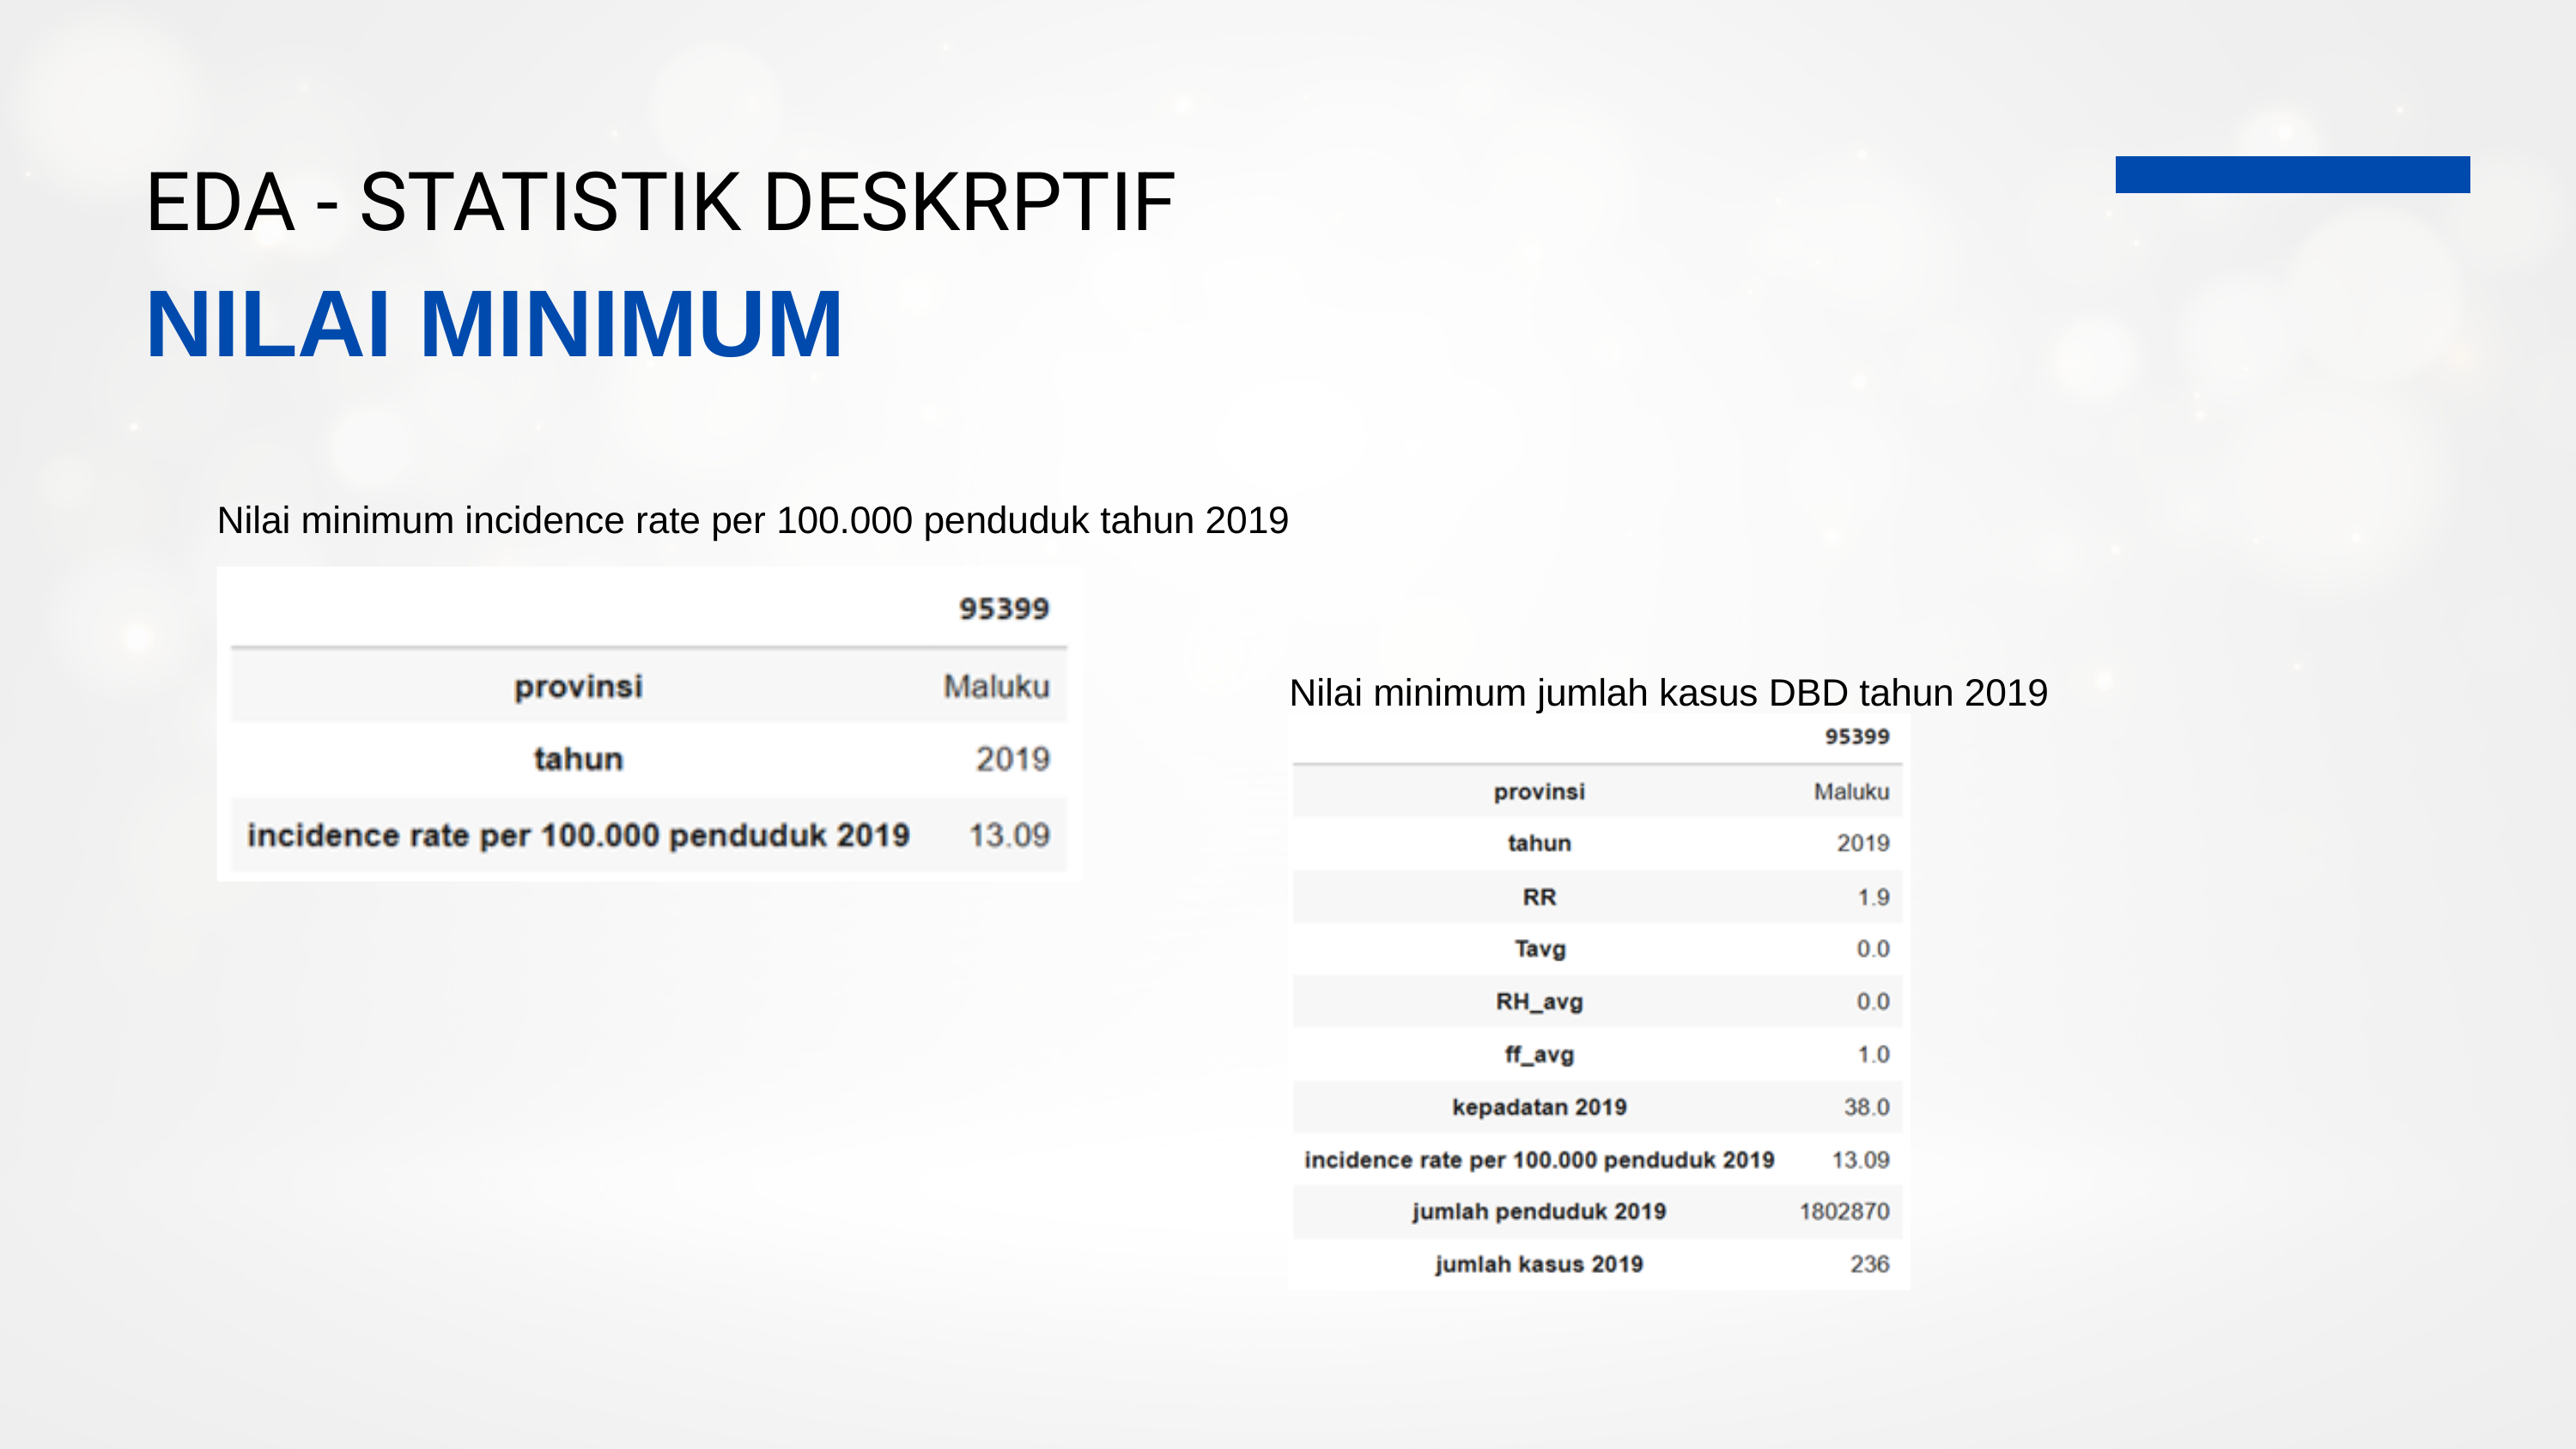

EDA - STATISTIK DESKRPTIF

NILAI MINIMUM
Nilai minimum incidence rate per 100.000 penduduk tahun 2019

Nilai minimum jumlah kasus DBD tahun 2019